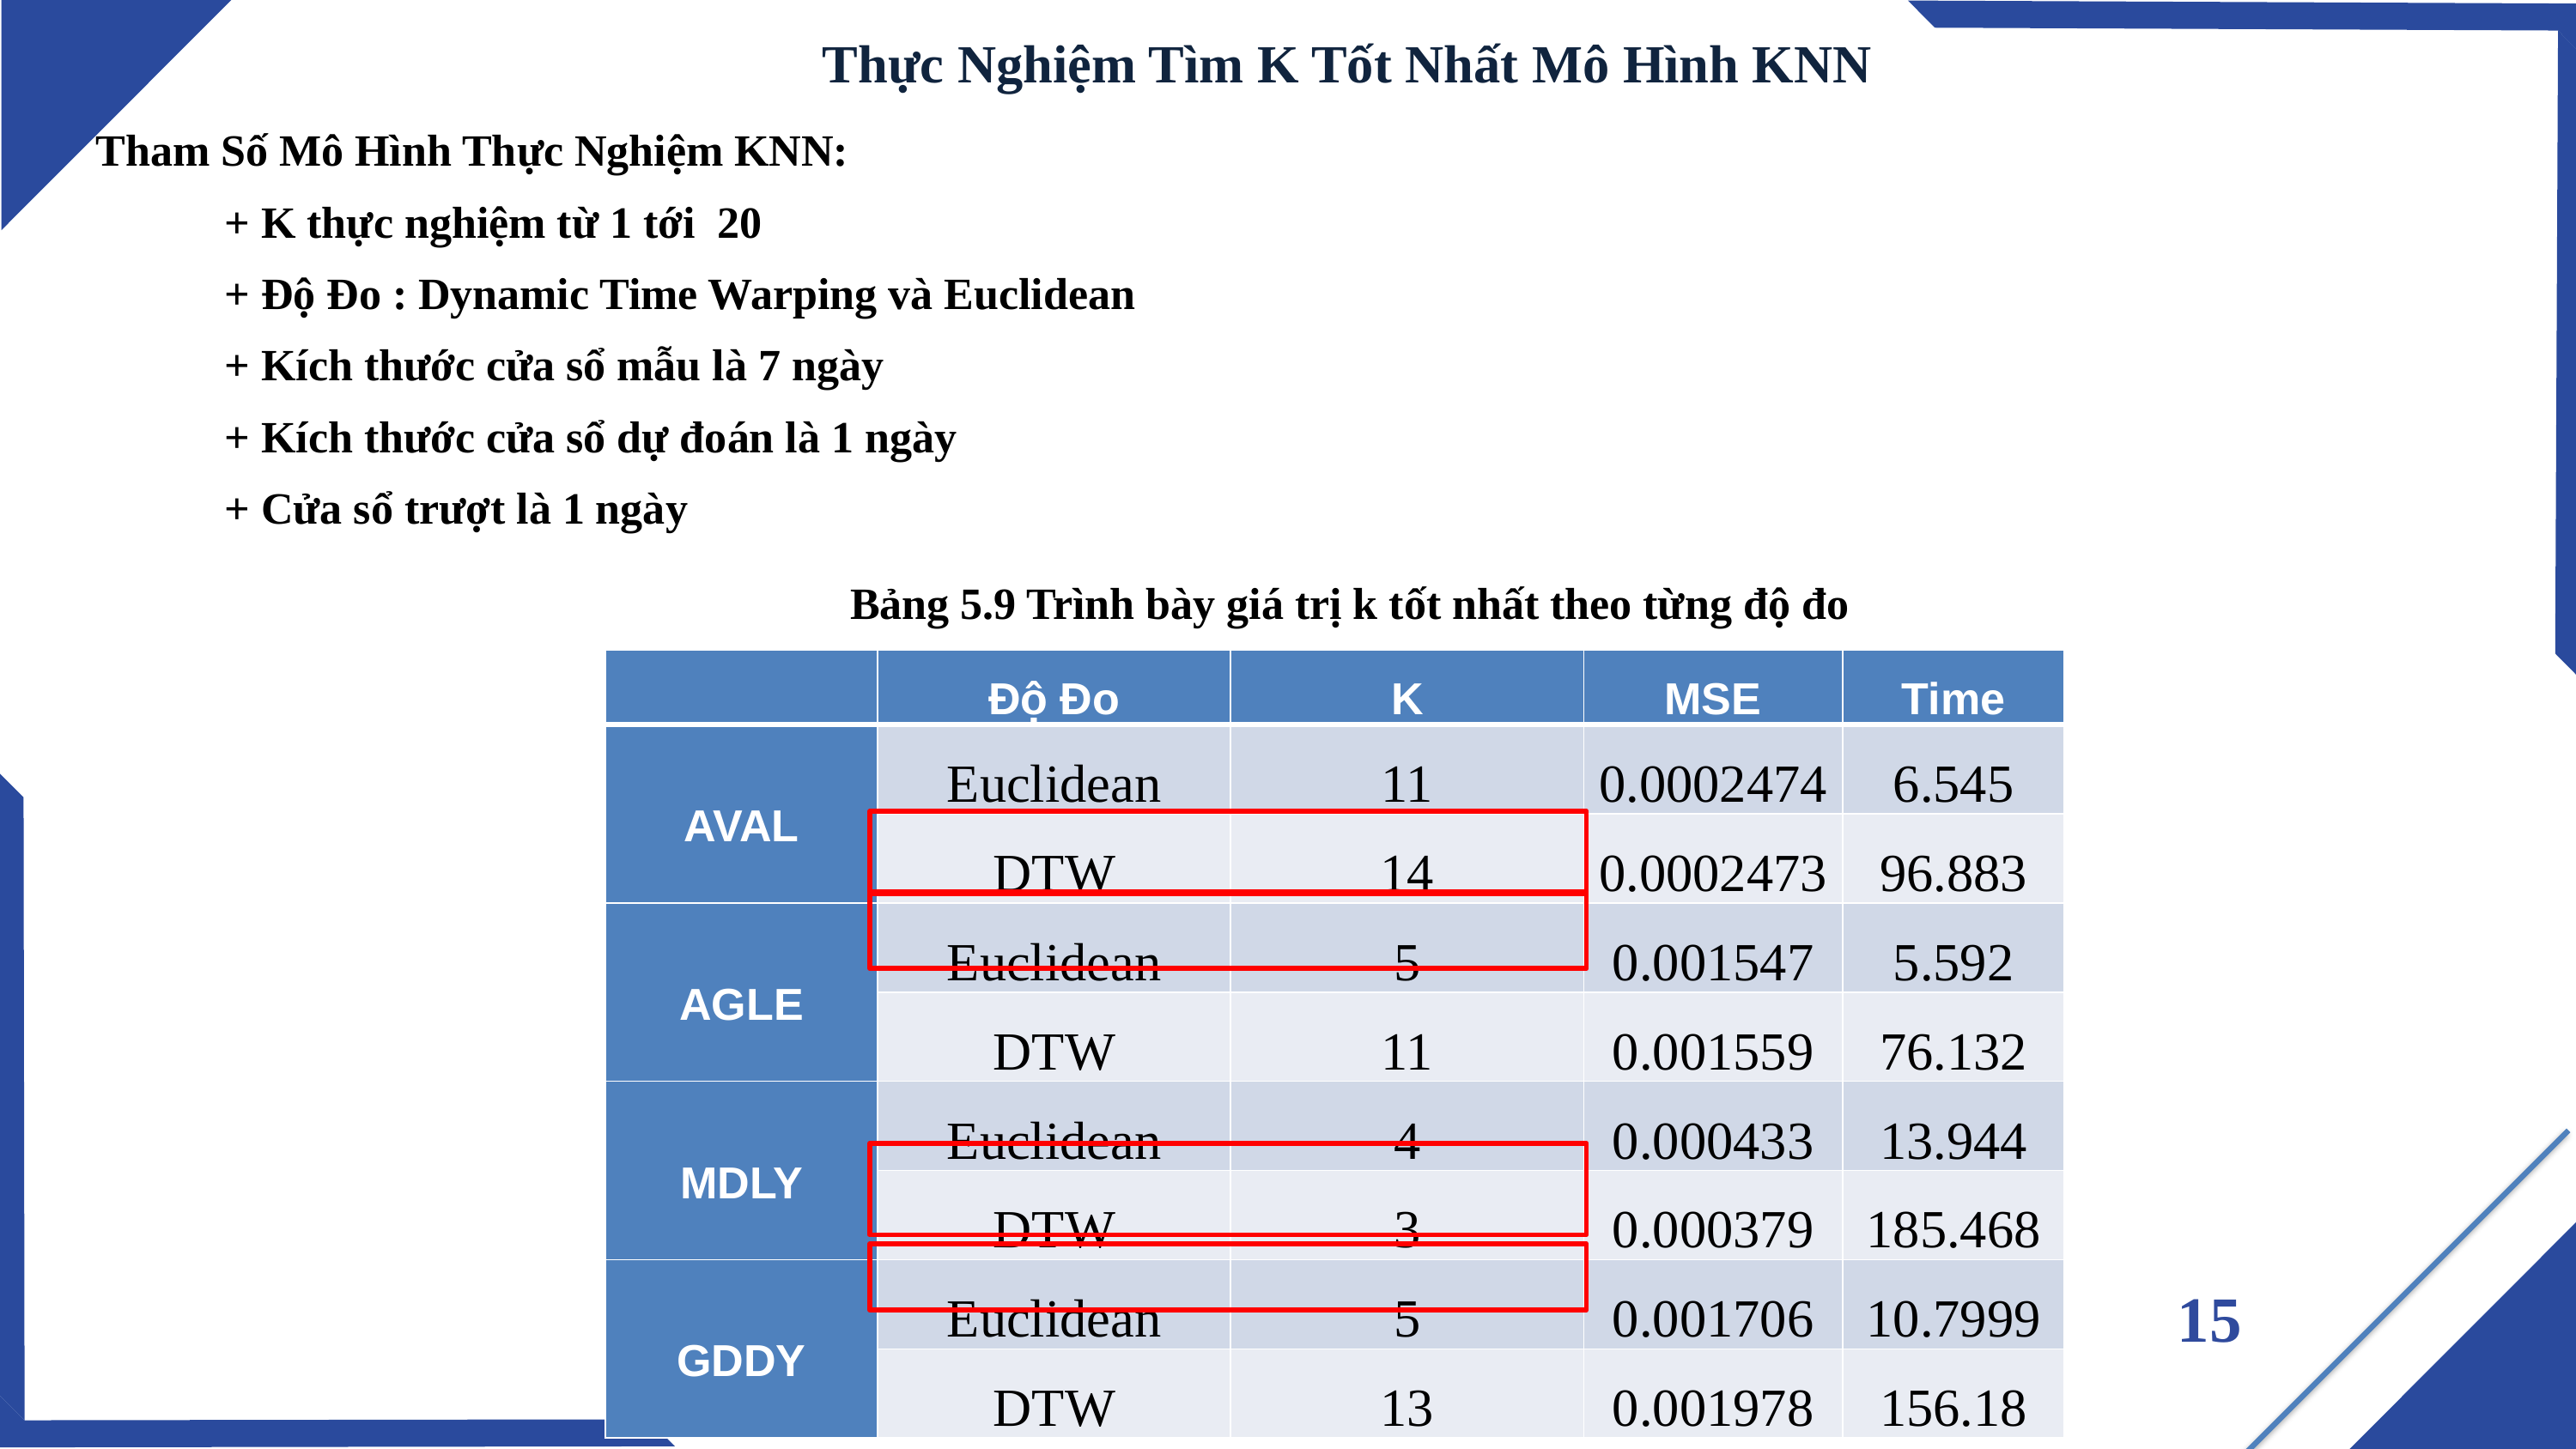

# Thực Nghiệm Tìm K Tốt Nhất Mô Hình KNN
Tham Số Mô Hình Thực Nghiệm KNN:
	+ K thực nghiệm từ 1 tới  20
	+ Độ Đo : Dynamic Time Warping và Euclidean
	+ Kích thước cửa sổ mẫu là 7 ngày
	+ Kích thước cửa sổ dự đoán là 1 ngày
	+ Cửa sổ trượt là 1 ngày
Bảng 5.9 Trình bày giá trị k tốt nhất theo từng độ đo
|  | Độ Đo | K | MSE | Time |
| --- | --- | --- | --- | --- |
| AVAL | Euclidean | 11 | 0.0002474 | 6.545 |
|  | DTW | 14 | 0.0002473 | 96.883 |
| AGLE | Euclidean | 5 | 0.001547 | 5.592 |
|  | DTW | 11 | 0.001559 | 76.132 |
| MDLY | Euclidean | 4 | 0.000433 | 13.944 |
|  | DTW | 3 | 0.000379 | 185.468 |
| GDDY | Euclidean | 5 | 0.001706 | 10.7999 |
|  | DTW | 13 | 0.001978 | 156.18 |

15